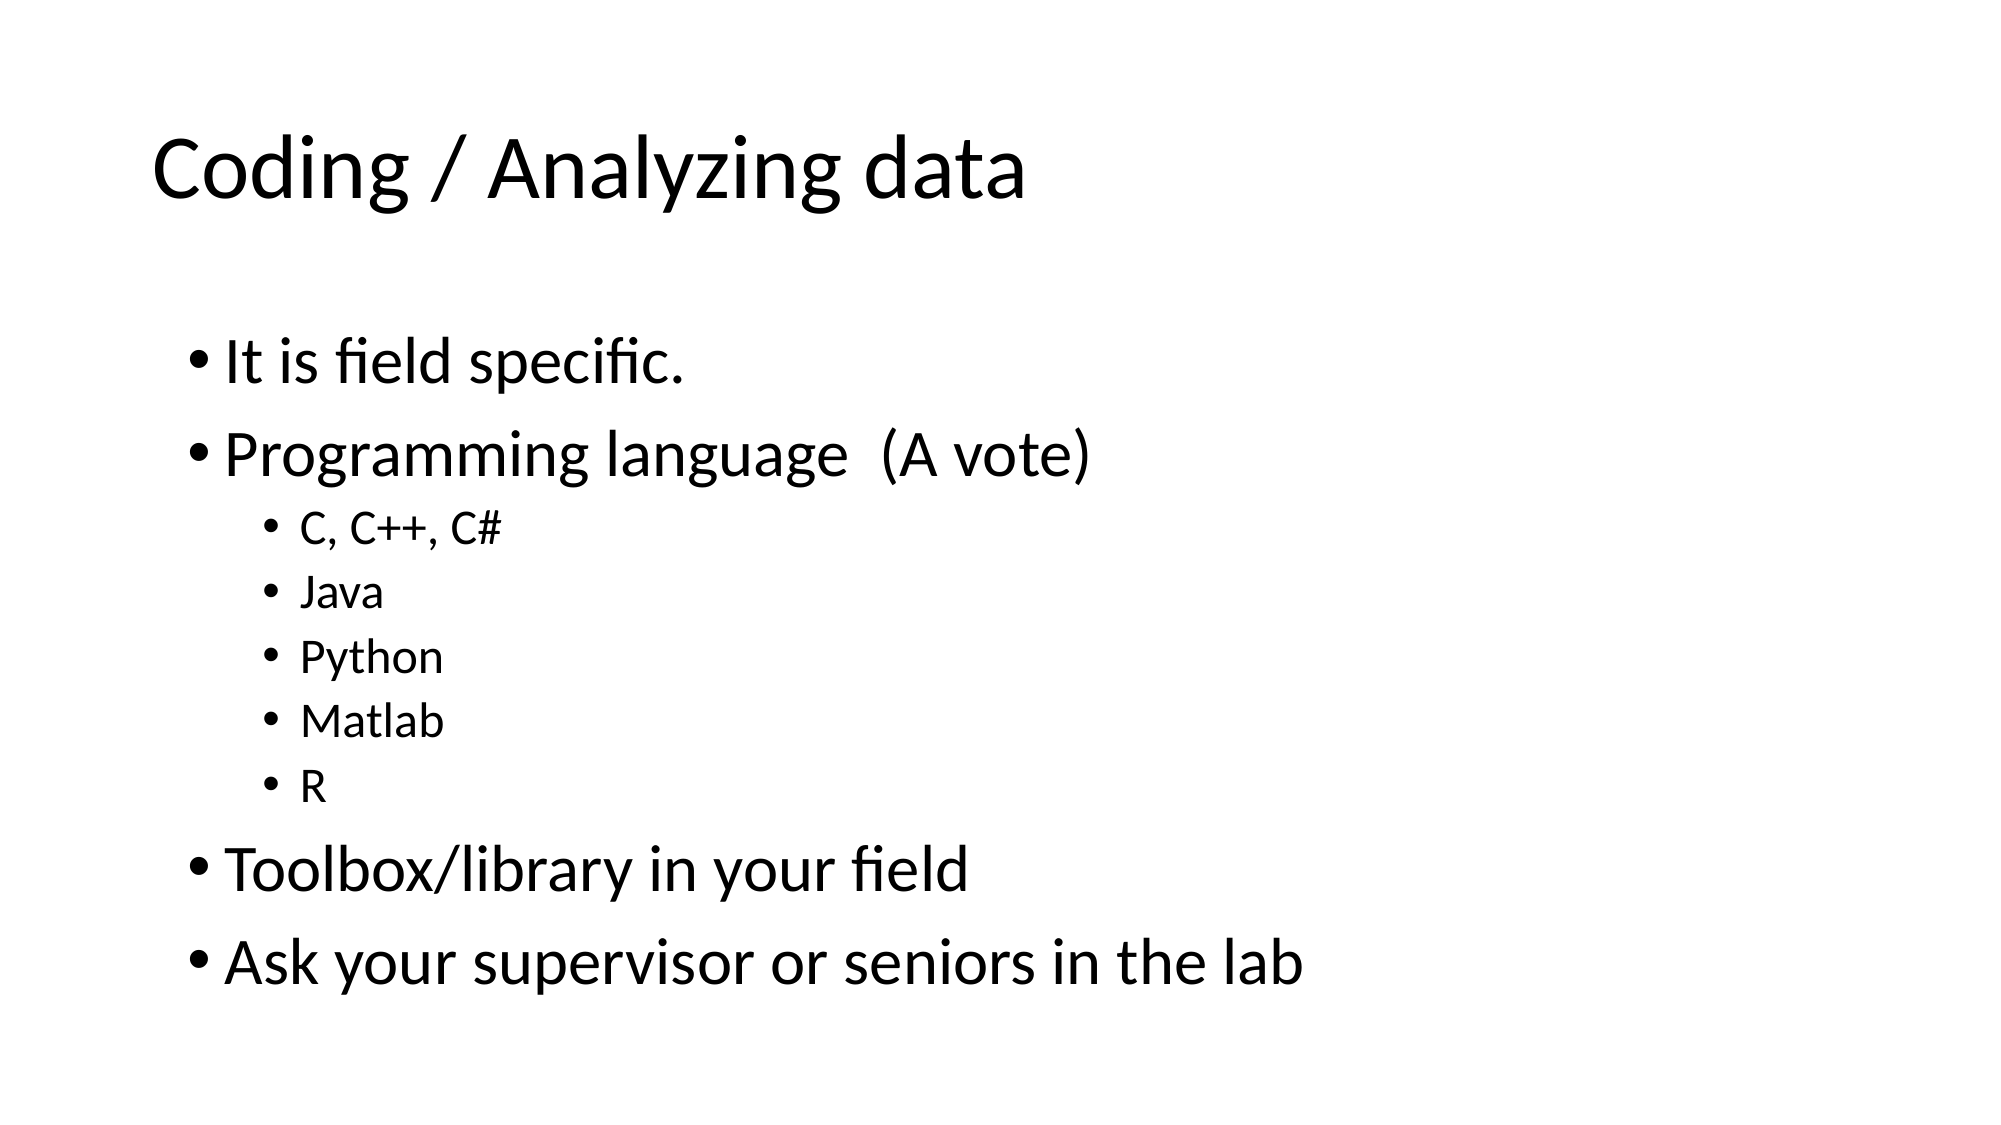

# Coding / Analyzing data
It is field specific.
Programming language  (A vote)
C, C++, C#
Java
Python
Matlab
R
Toolbox/library in your field
Ask your supervisor or seniors in the lab